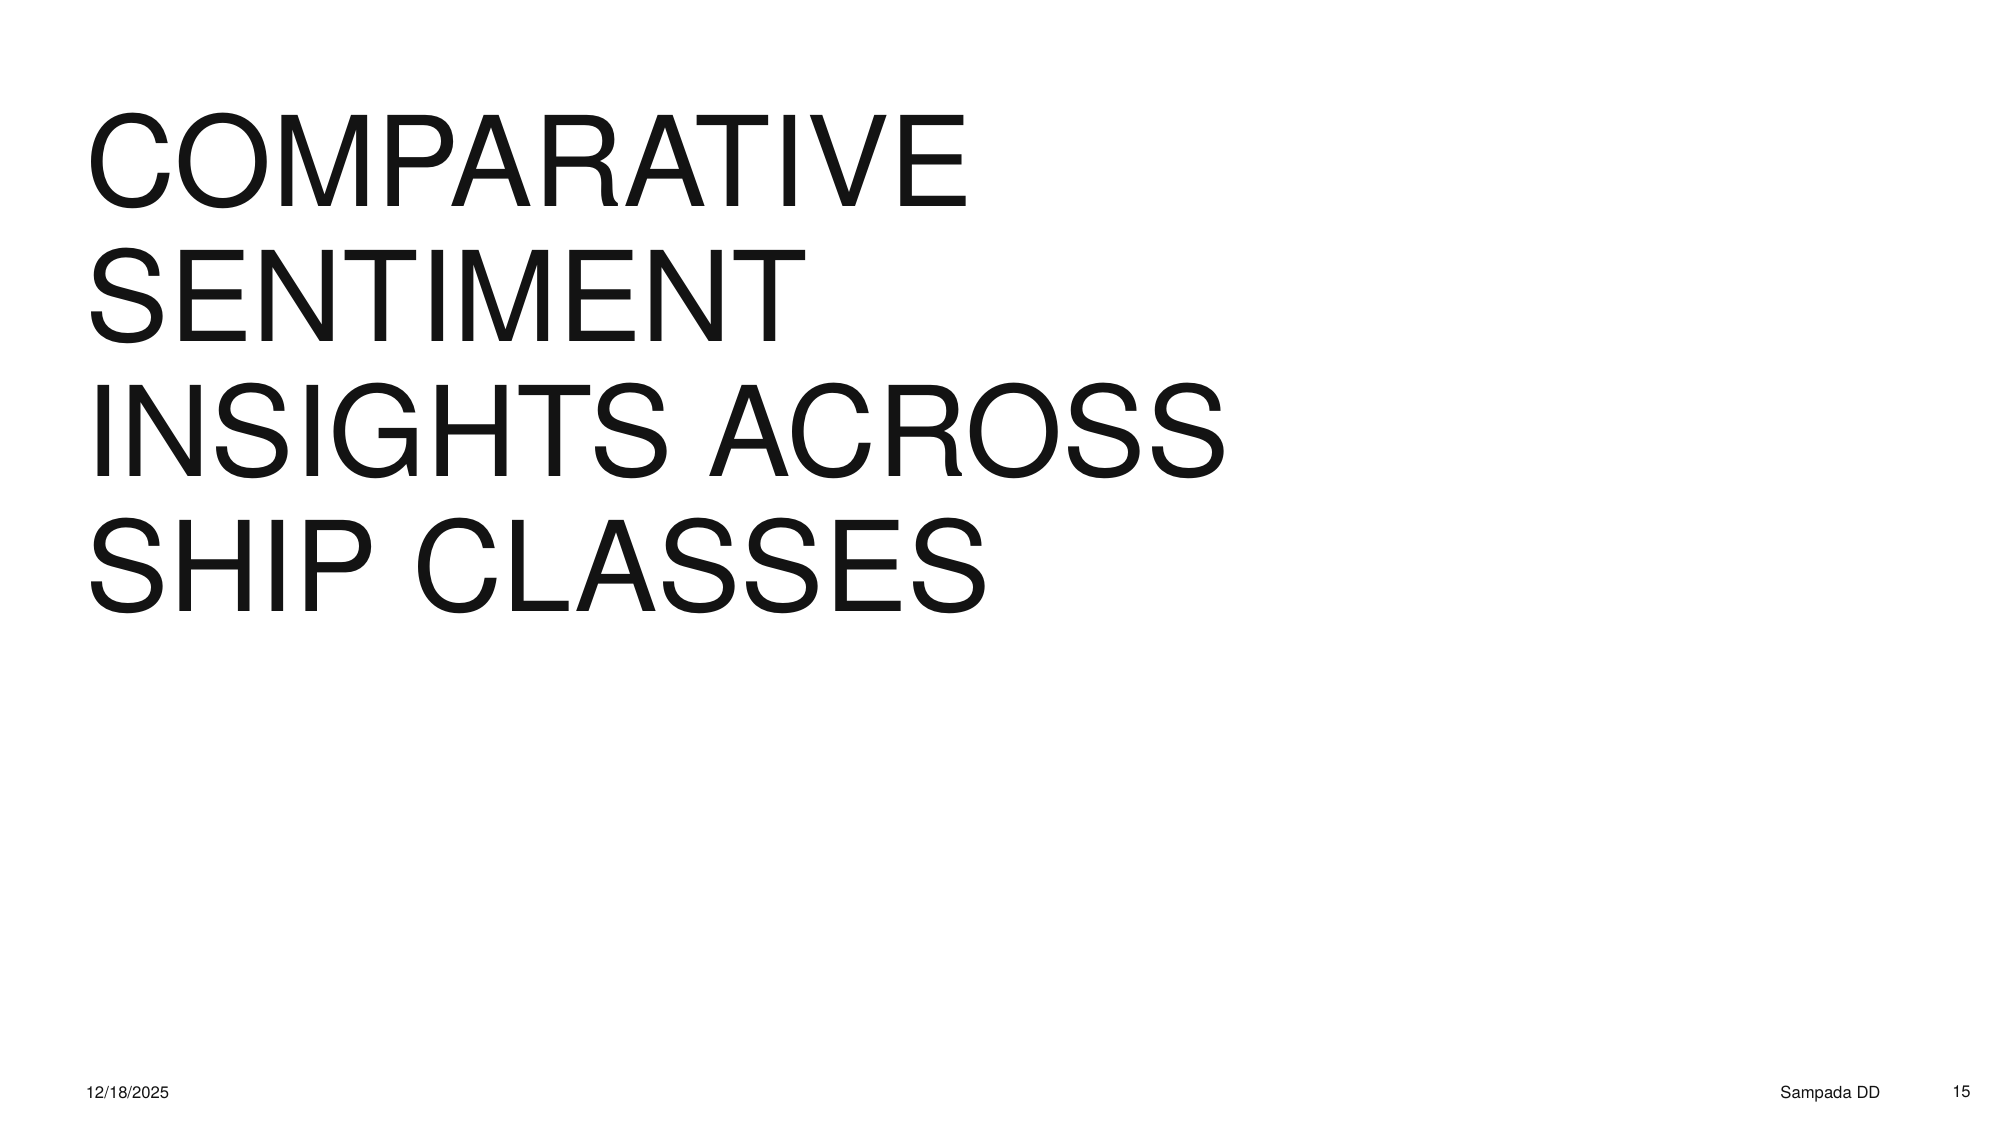

# Comparative Sentiment Insights Across Ship Classes

12/18/2025
Sampada DD
15